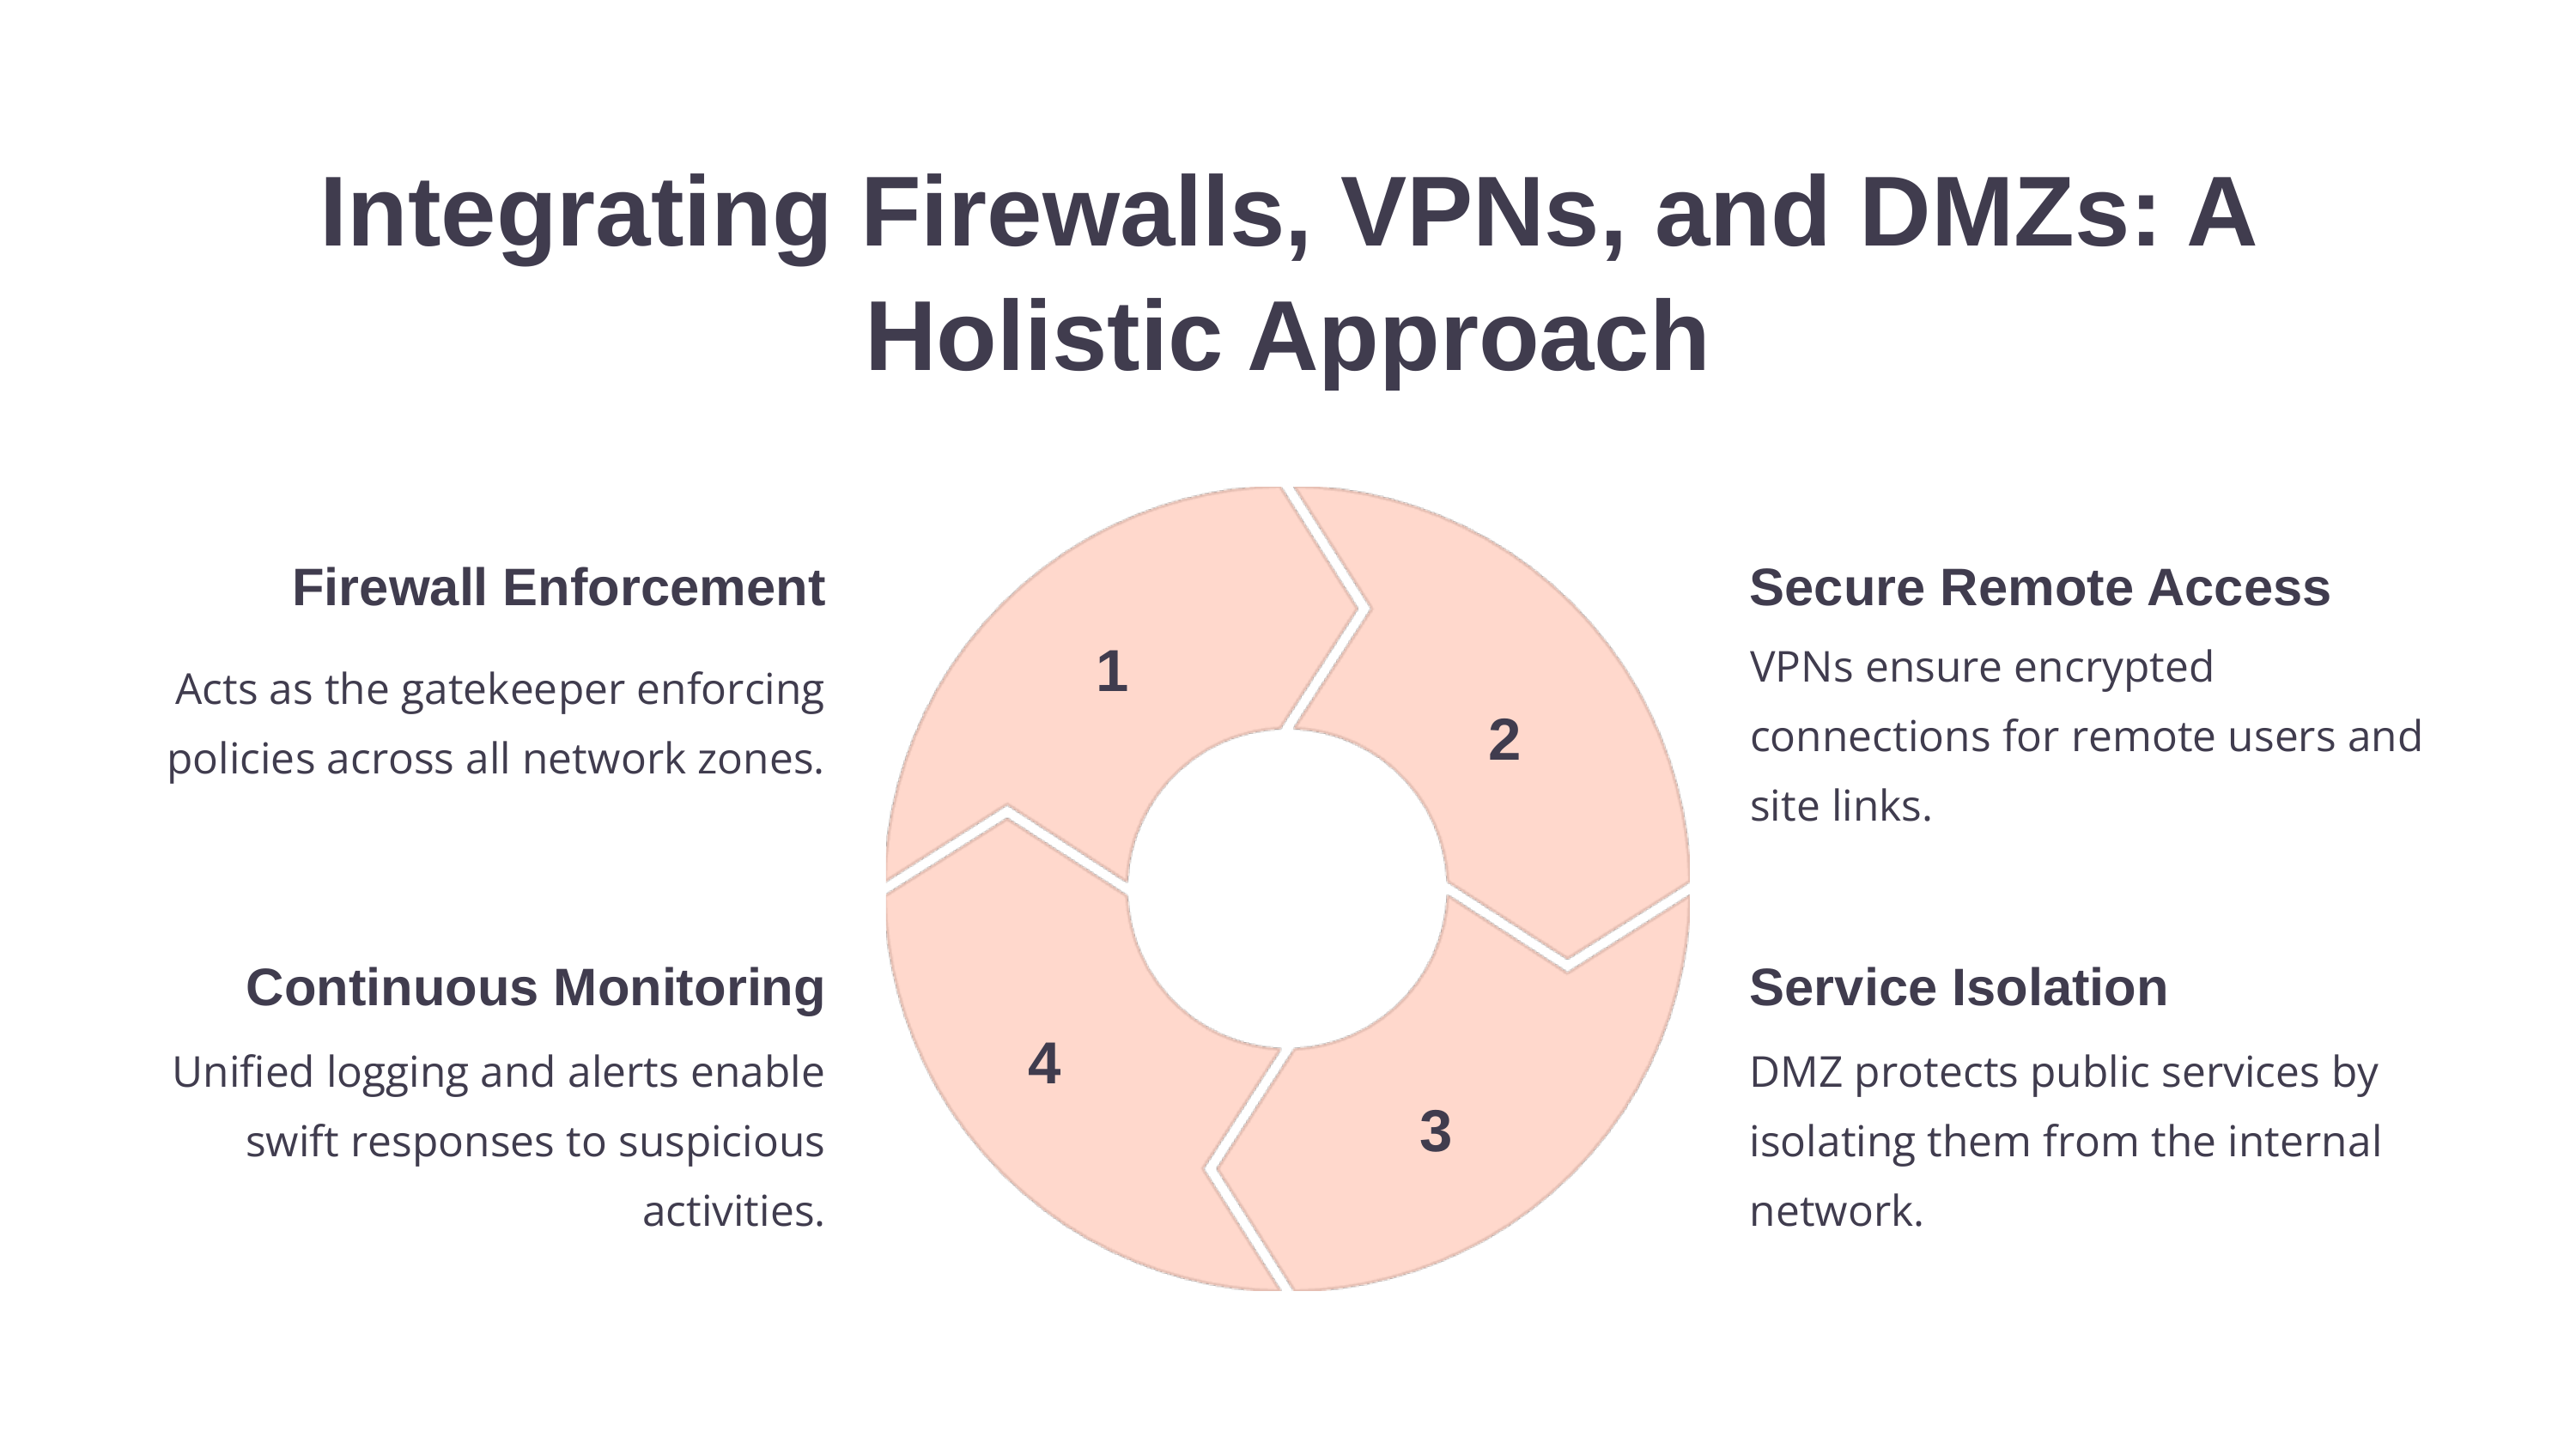

Integrating Firewalls, VPNs, and DMZs: A Holistic Approach

Firewall Enforcement

Secure Remote Access

1

VPNs ensure encrypted connections for remote users and site links.

Acts as the gatekeeper enforcing policies across all network zones.

2

Continuous Monitoring

Service Isolation

4

Unified logging and alerts enable swift responses to suspicious activities.

DMZ protects public services by isolating them from the internal network.

3